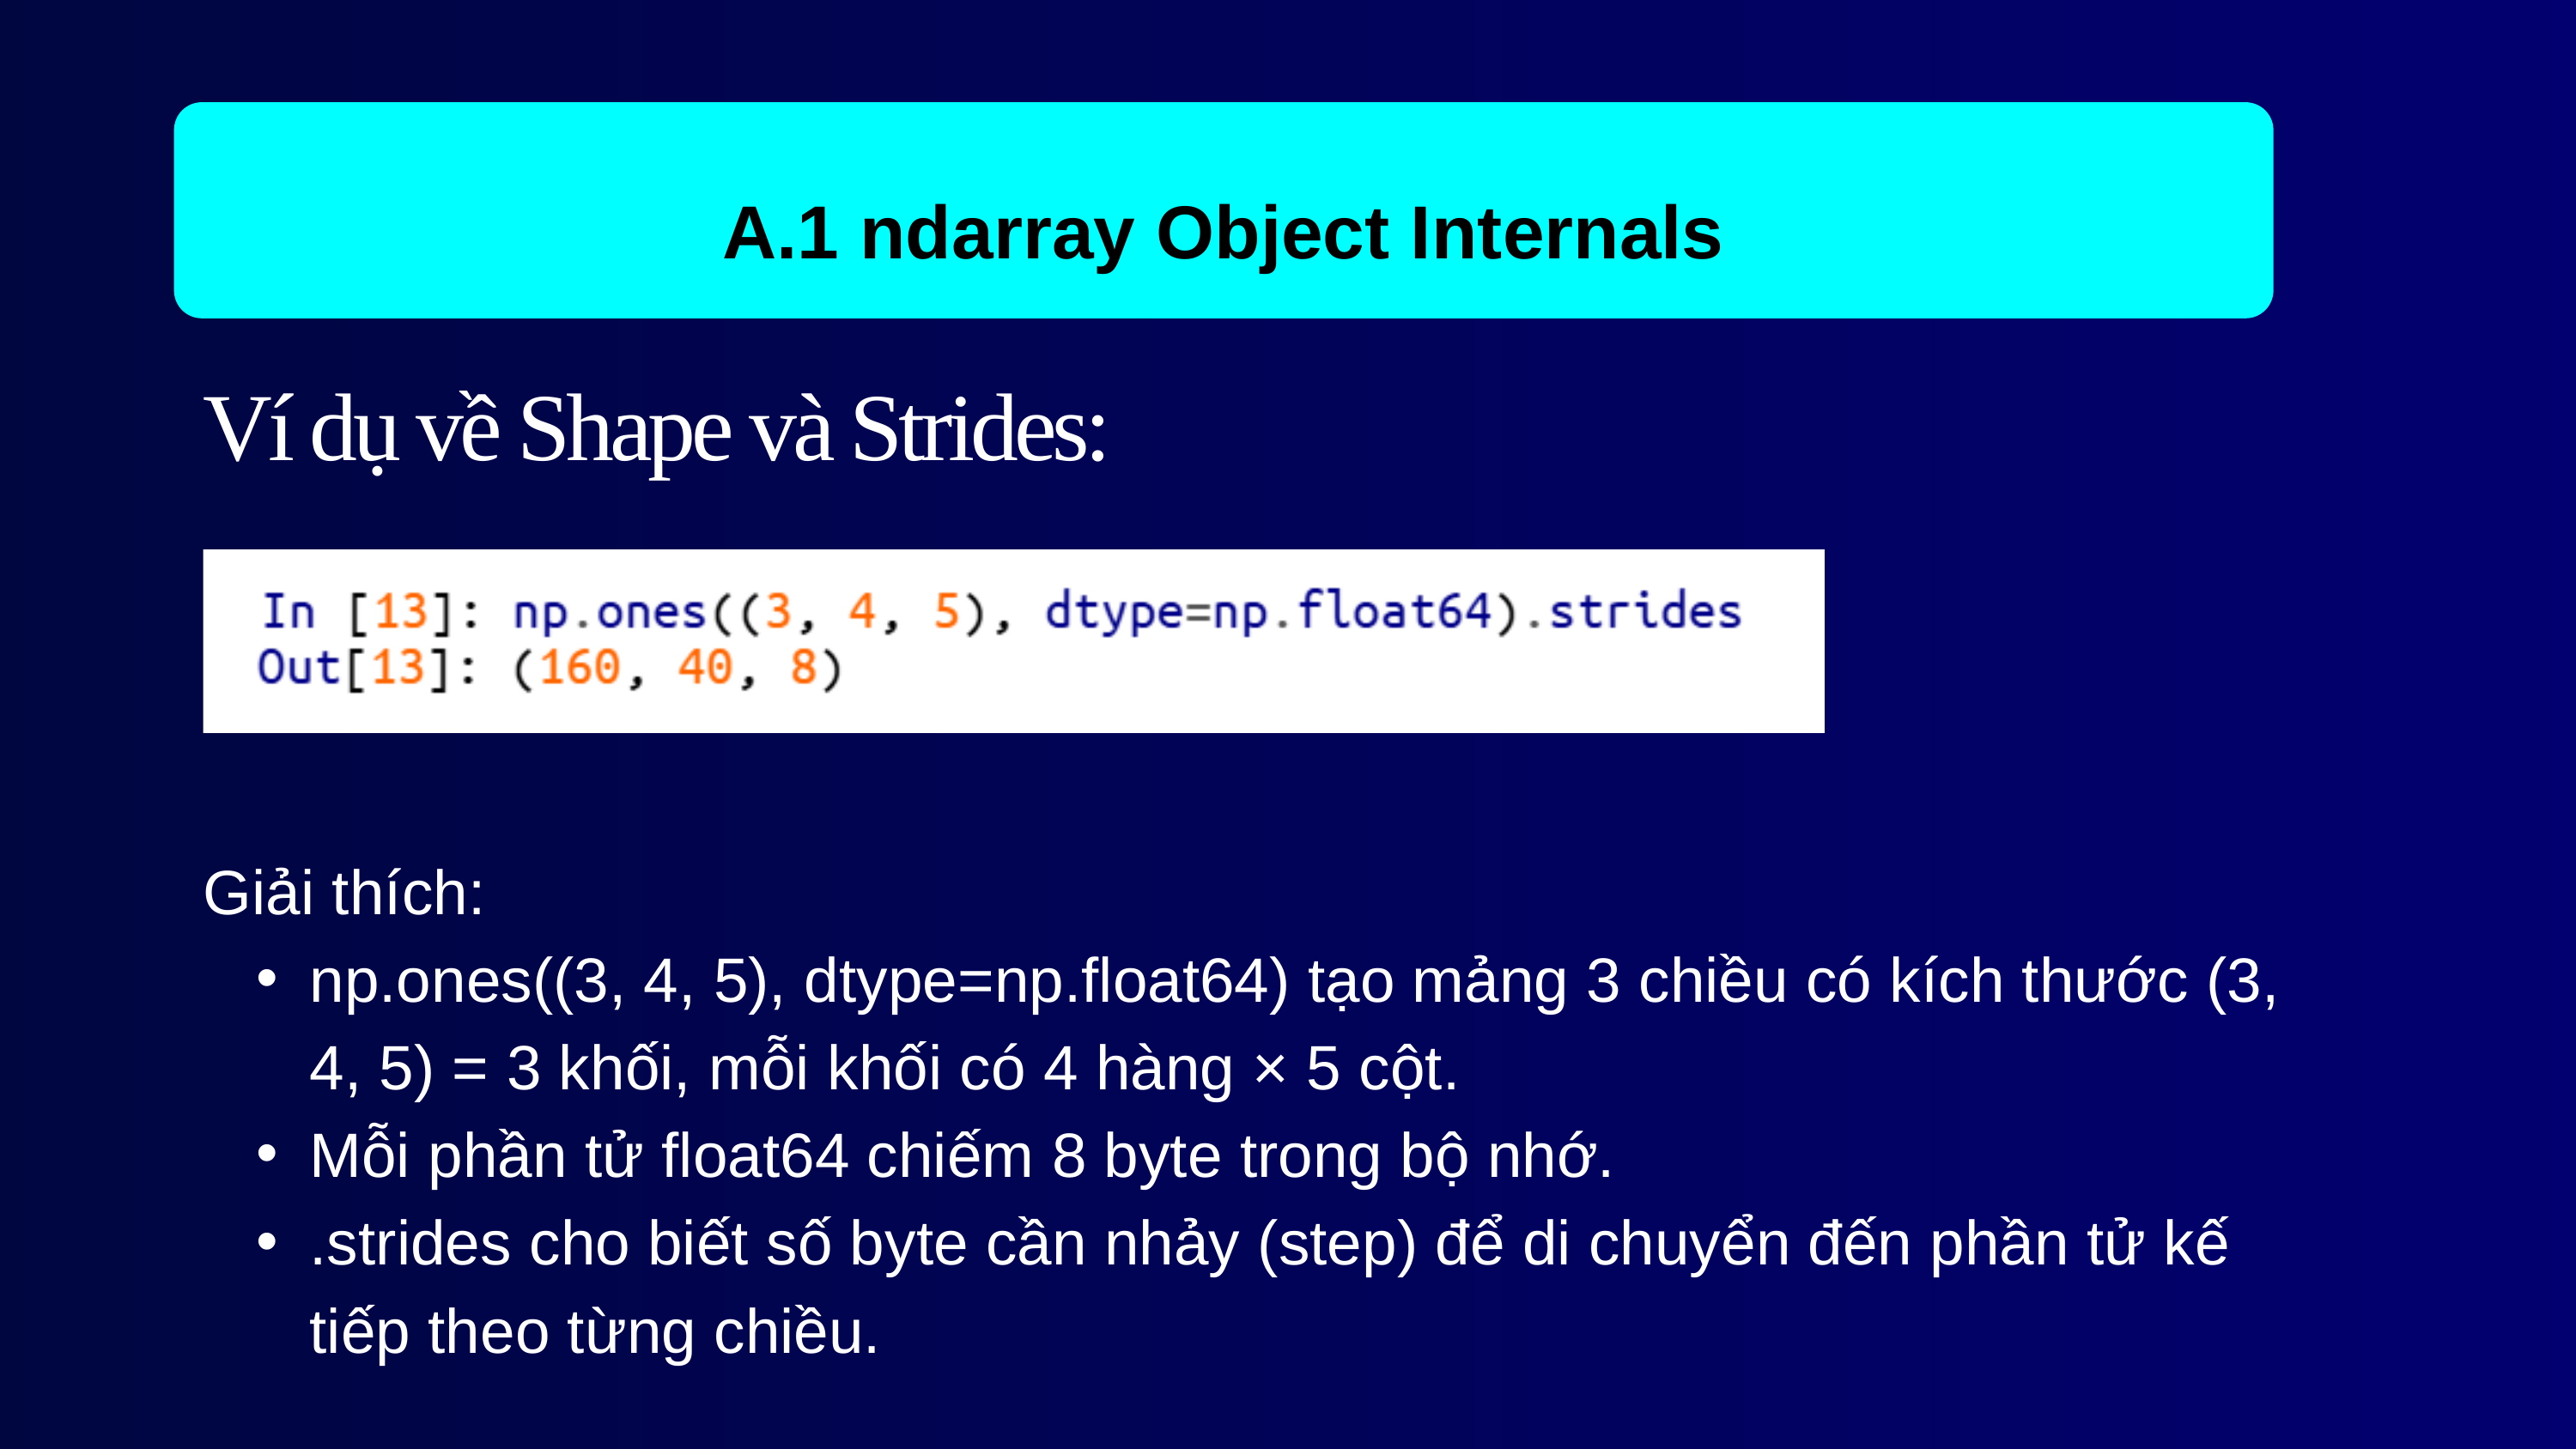

A.1 ndarray Object Internals

Ví dụ về Shape và Strides:

Giải thích:
np.ones((3, 4, 5), dtype=np.float64) tạo mảng 3 chiều có kích thước (3, 4, 5) = 3 khối, mỗi khối có 4 hàng × 5 cột.
Mỗi phần tử float64 chiếm 8 byte trong bộ nhớ.
.strides cho biết số byte cần nhảy (step) để di chuyển đến phần tử kế tiếp theo từng chiều.